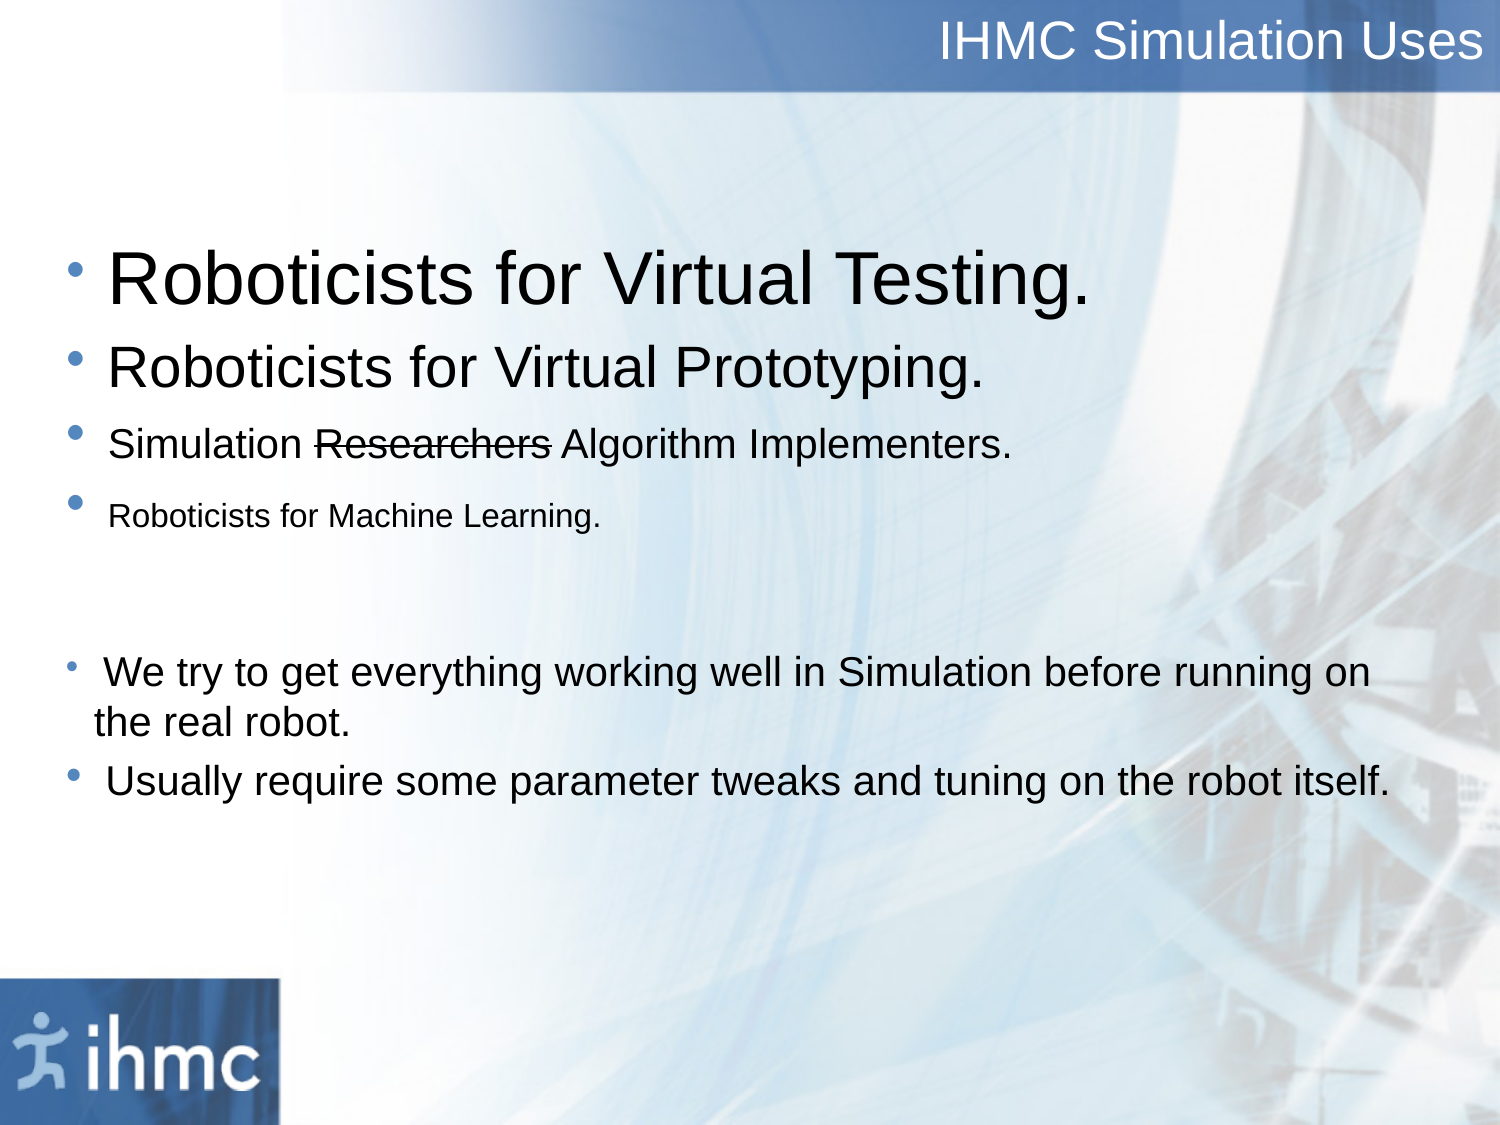

# IHMC Simulation Uses
 Roboticists for Virtual Testing.
 Roboticists for Virtual Prototyping.
 Simulation Researchers Algorithm Implementers.
 Roboticists for Machine Learning.

 We try to get everything working well in Simulation before running on the real robot.
 Usually require some parameter tweaks and tuning on the robot itself.